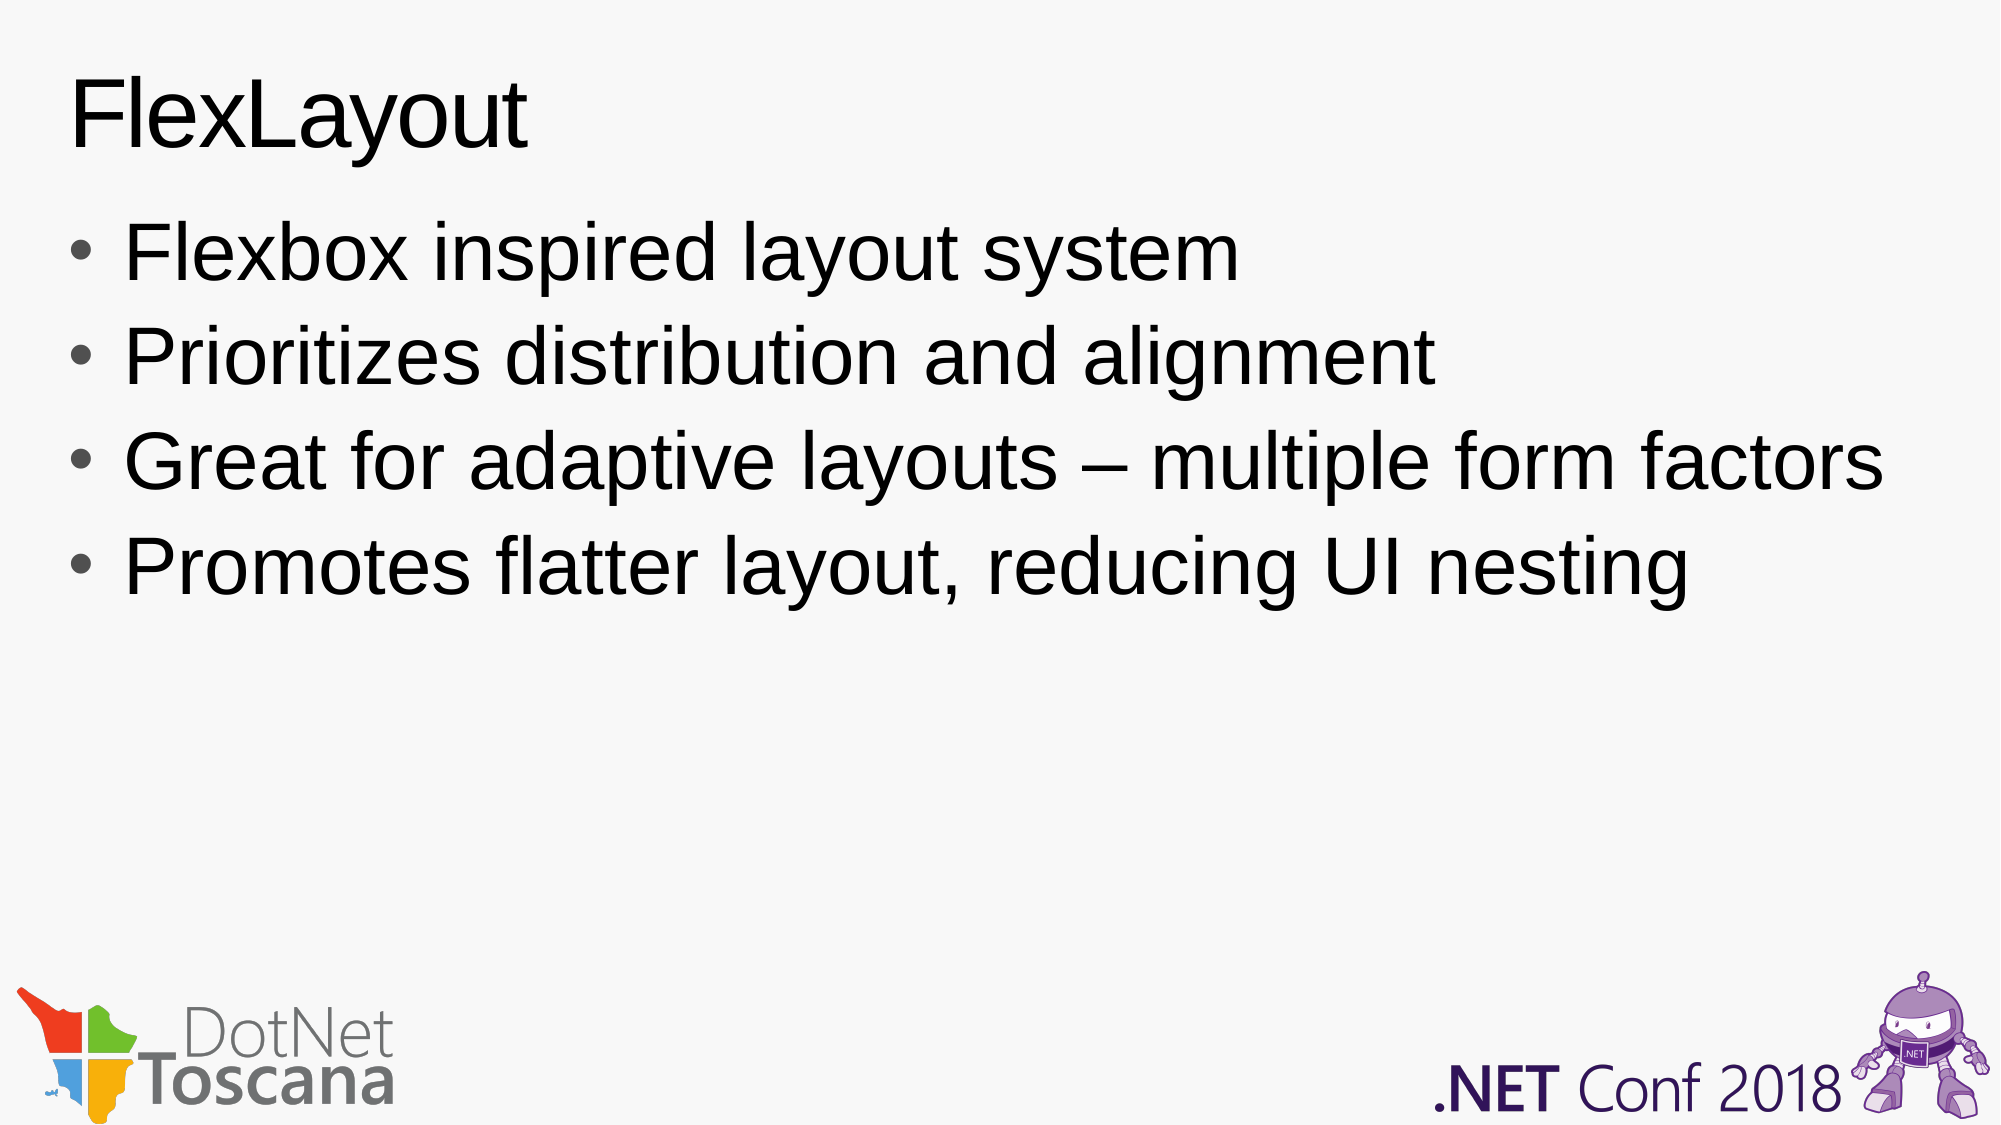

# FlexLayout
Flexbox inspired layout system
Prioritizes distribution and alignment
Great for adaptive layouts – multiple form factors
Promotes flatter layout, reducing UI nesting